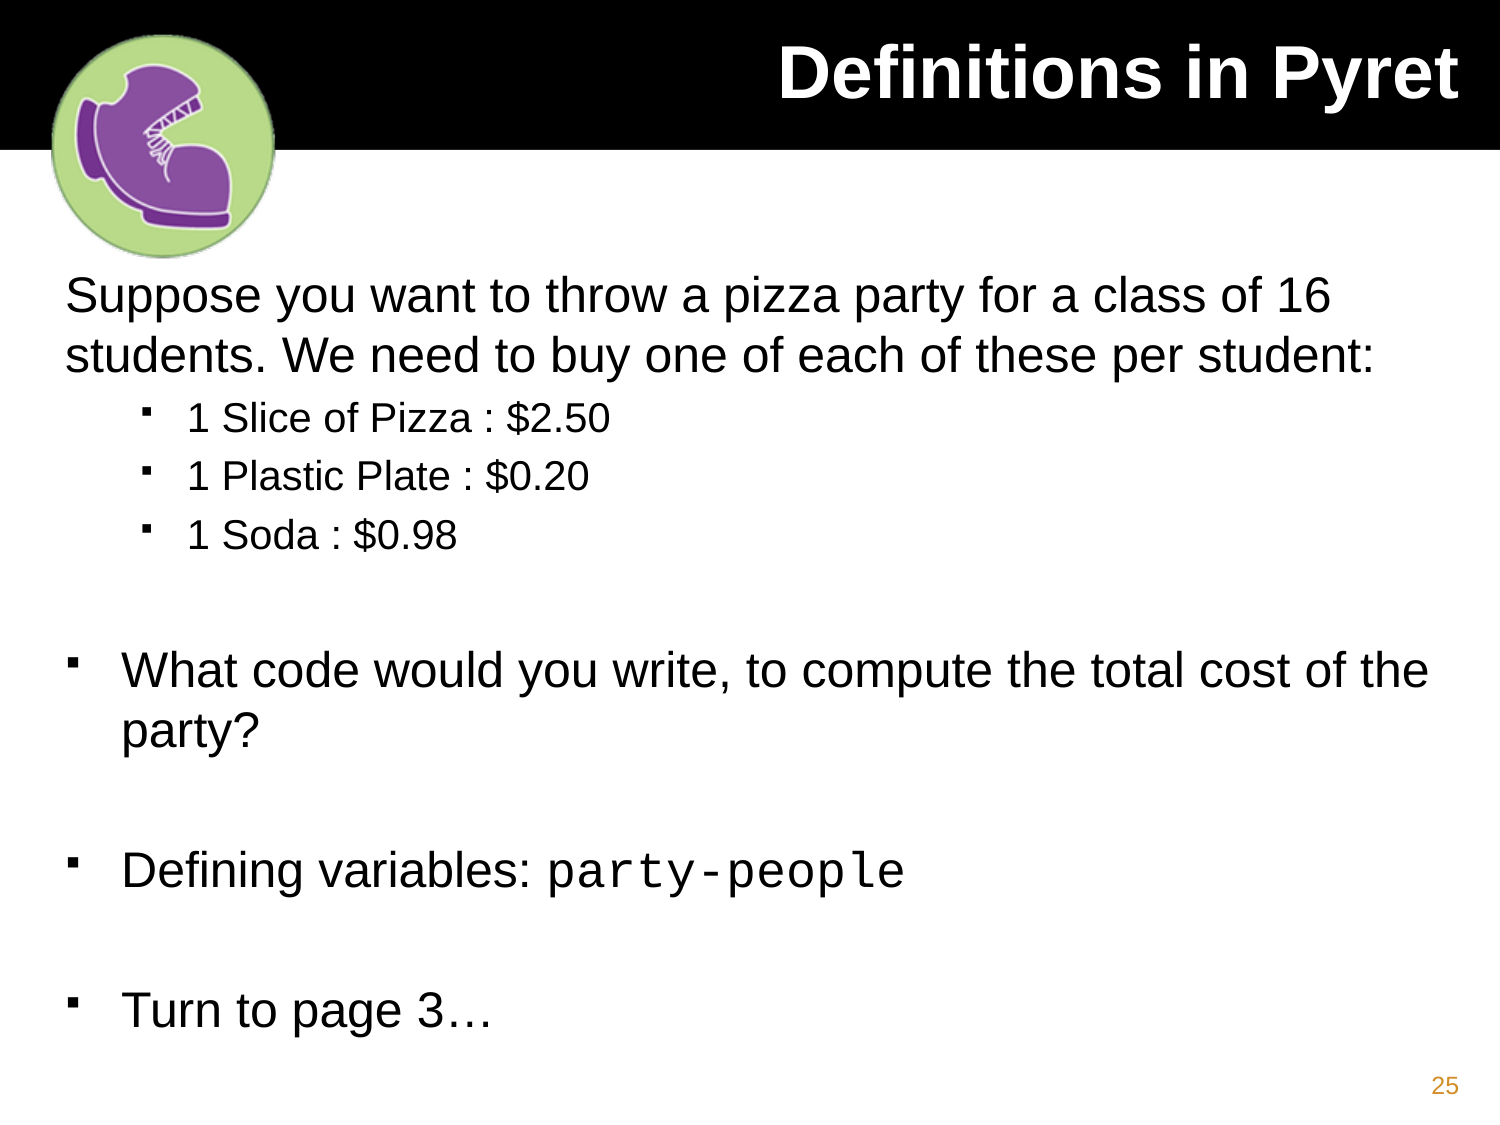

# Definitions in Pyret
Suppose you want to throw a pizza party for a class of 16 students. We need to buy one of each of these per student:
1 Slice of Pizza : $2.50
1 Plastic Plate : $0.20
1 Soda : $0.98

What code would you write, to compute the total cost of the party?

Defining variables: party-people

Turn to page 3…
25